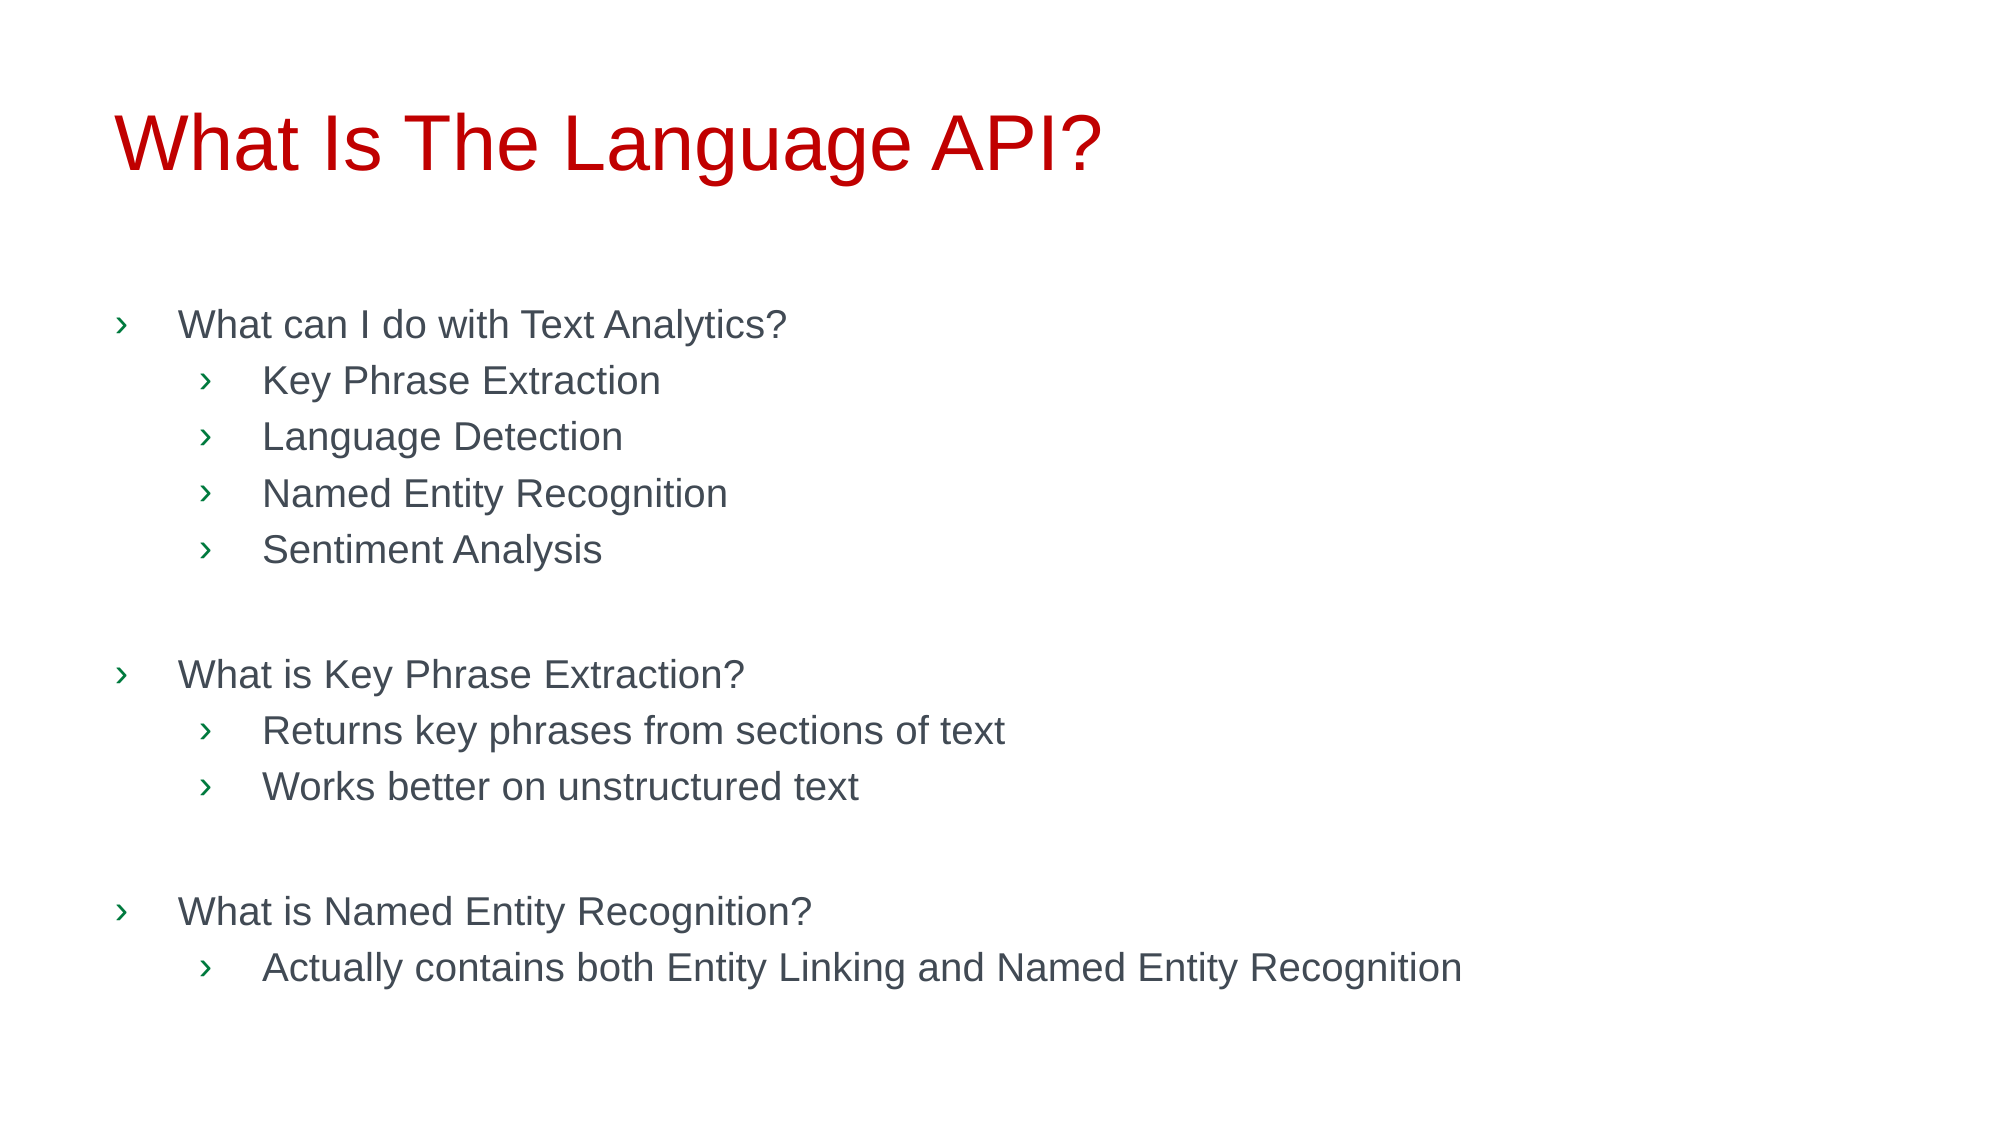

# What Is The Language API?
What can I do with Text Analytics?
Key Phrase Extraction
Language Detection
Named Entity Recognition
Sentiment Analysis

What is Key Phrase Extraction?
Returns key phrases from sections of text
Works better on unstructured text

What is Named Entity Recognition?
Actually contains both Entity Linking and Named Entity Recognition